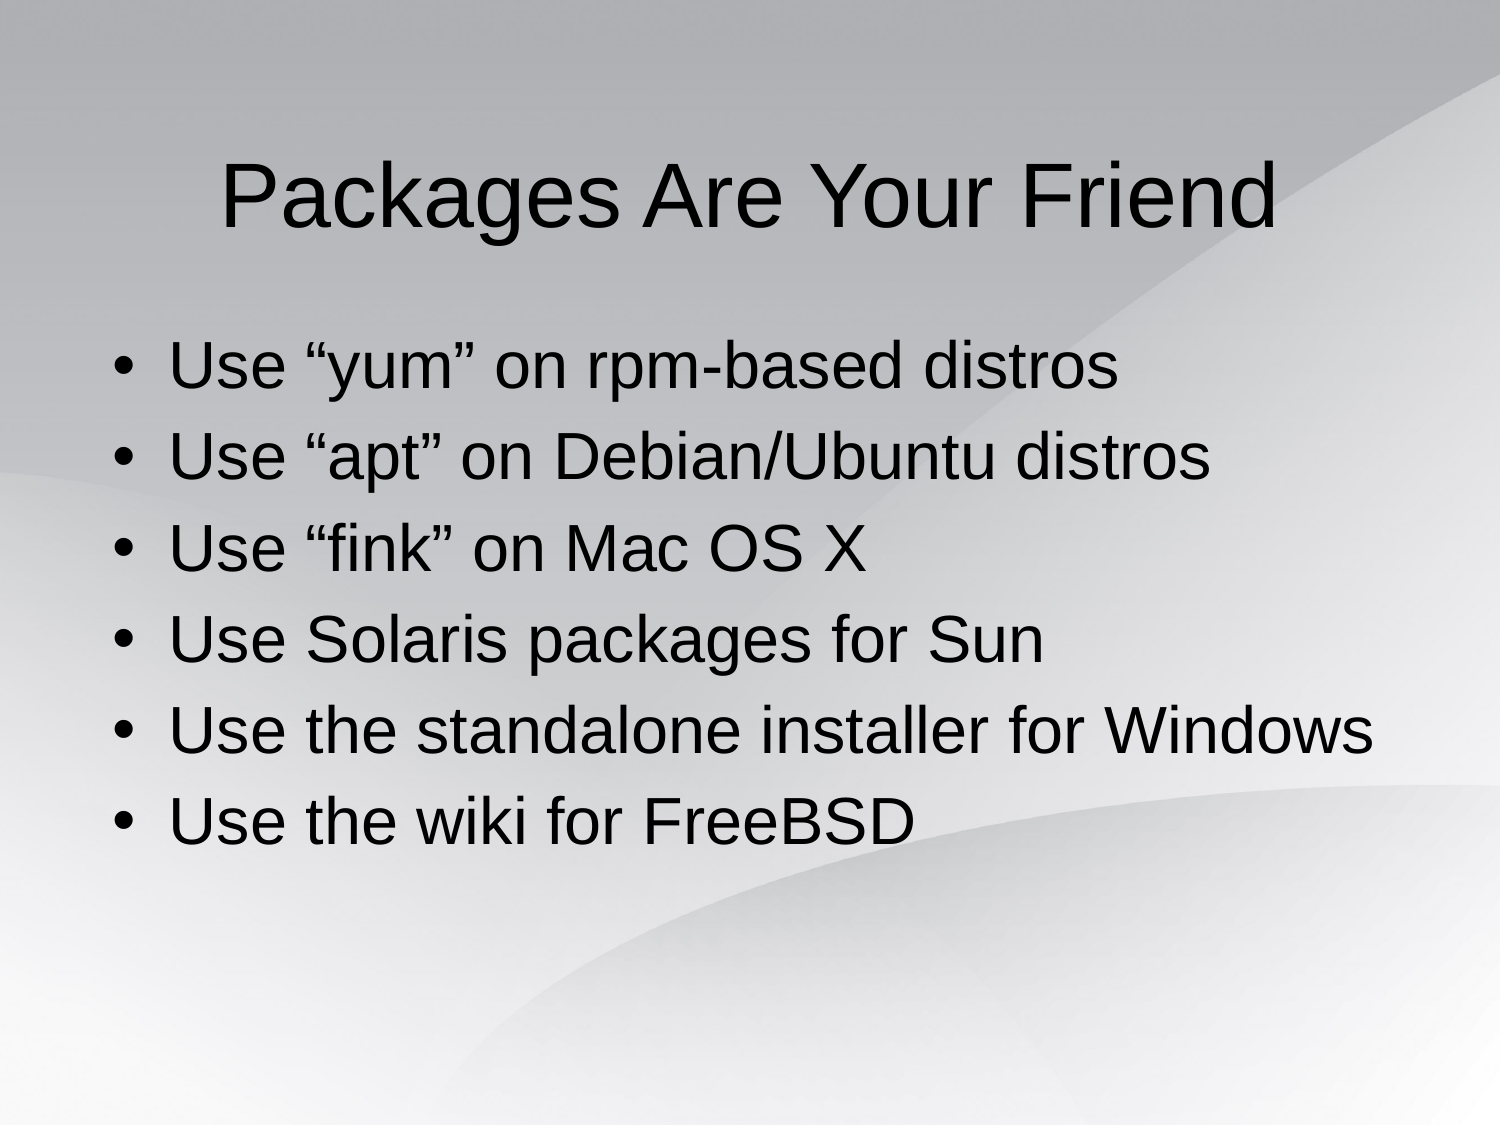

Packages Are Your Friend
Use “yum” on rpm-based distros
Use “apt” on Debian/Ubuntu distros
Use “fink” on Mac OS X
Use Solaris packages for Sun
Use the standalone installer for Windows
Use the wiki for FreeBSD